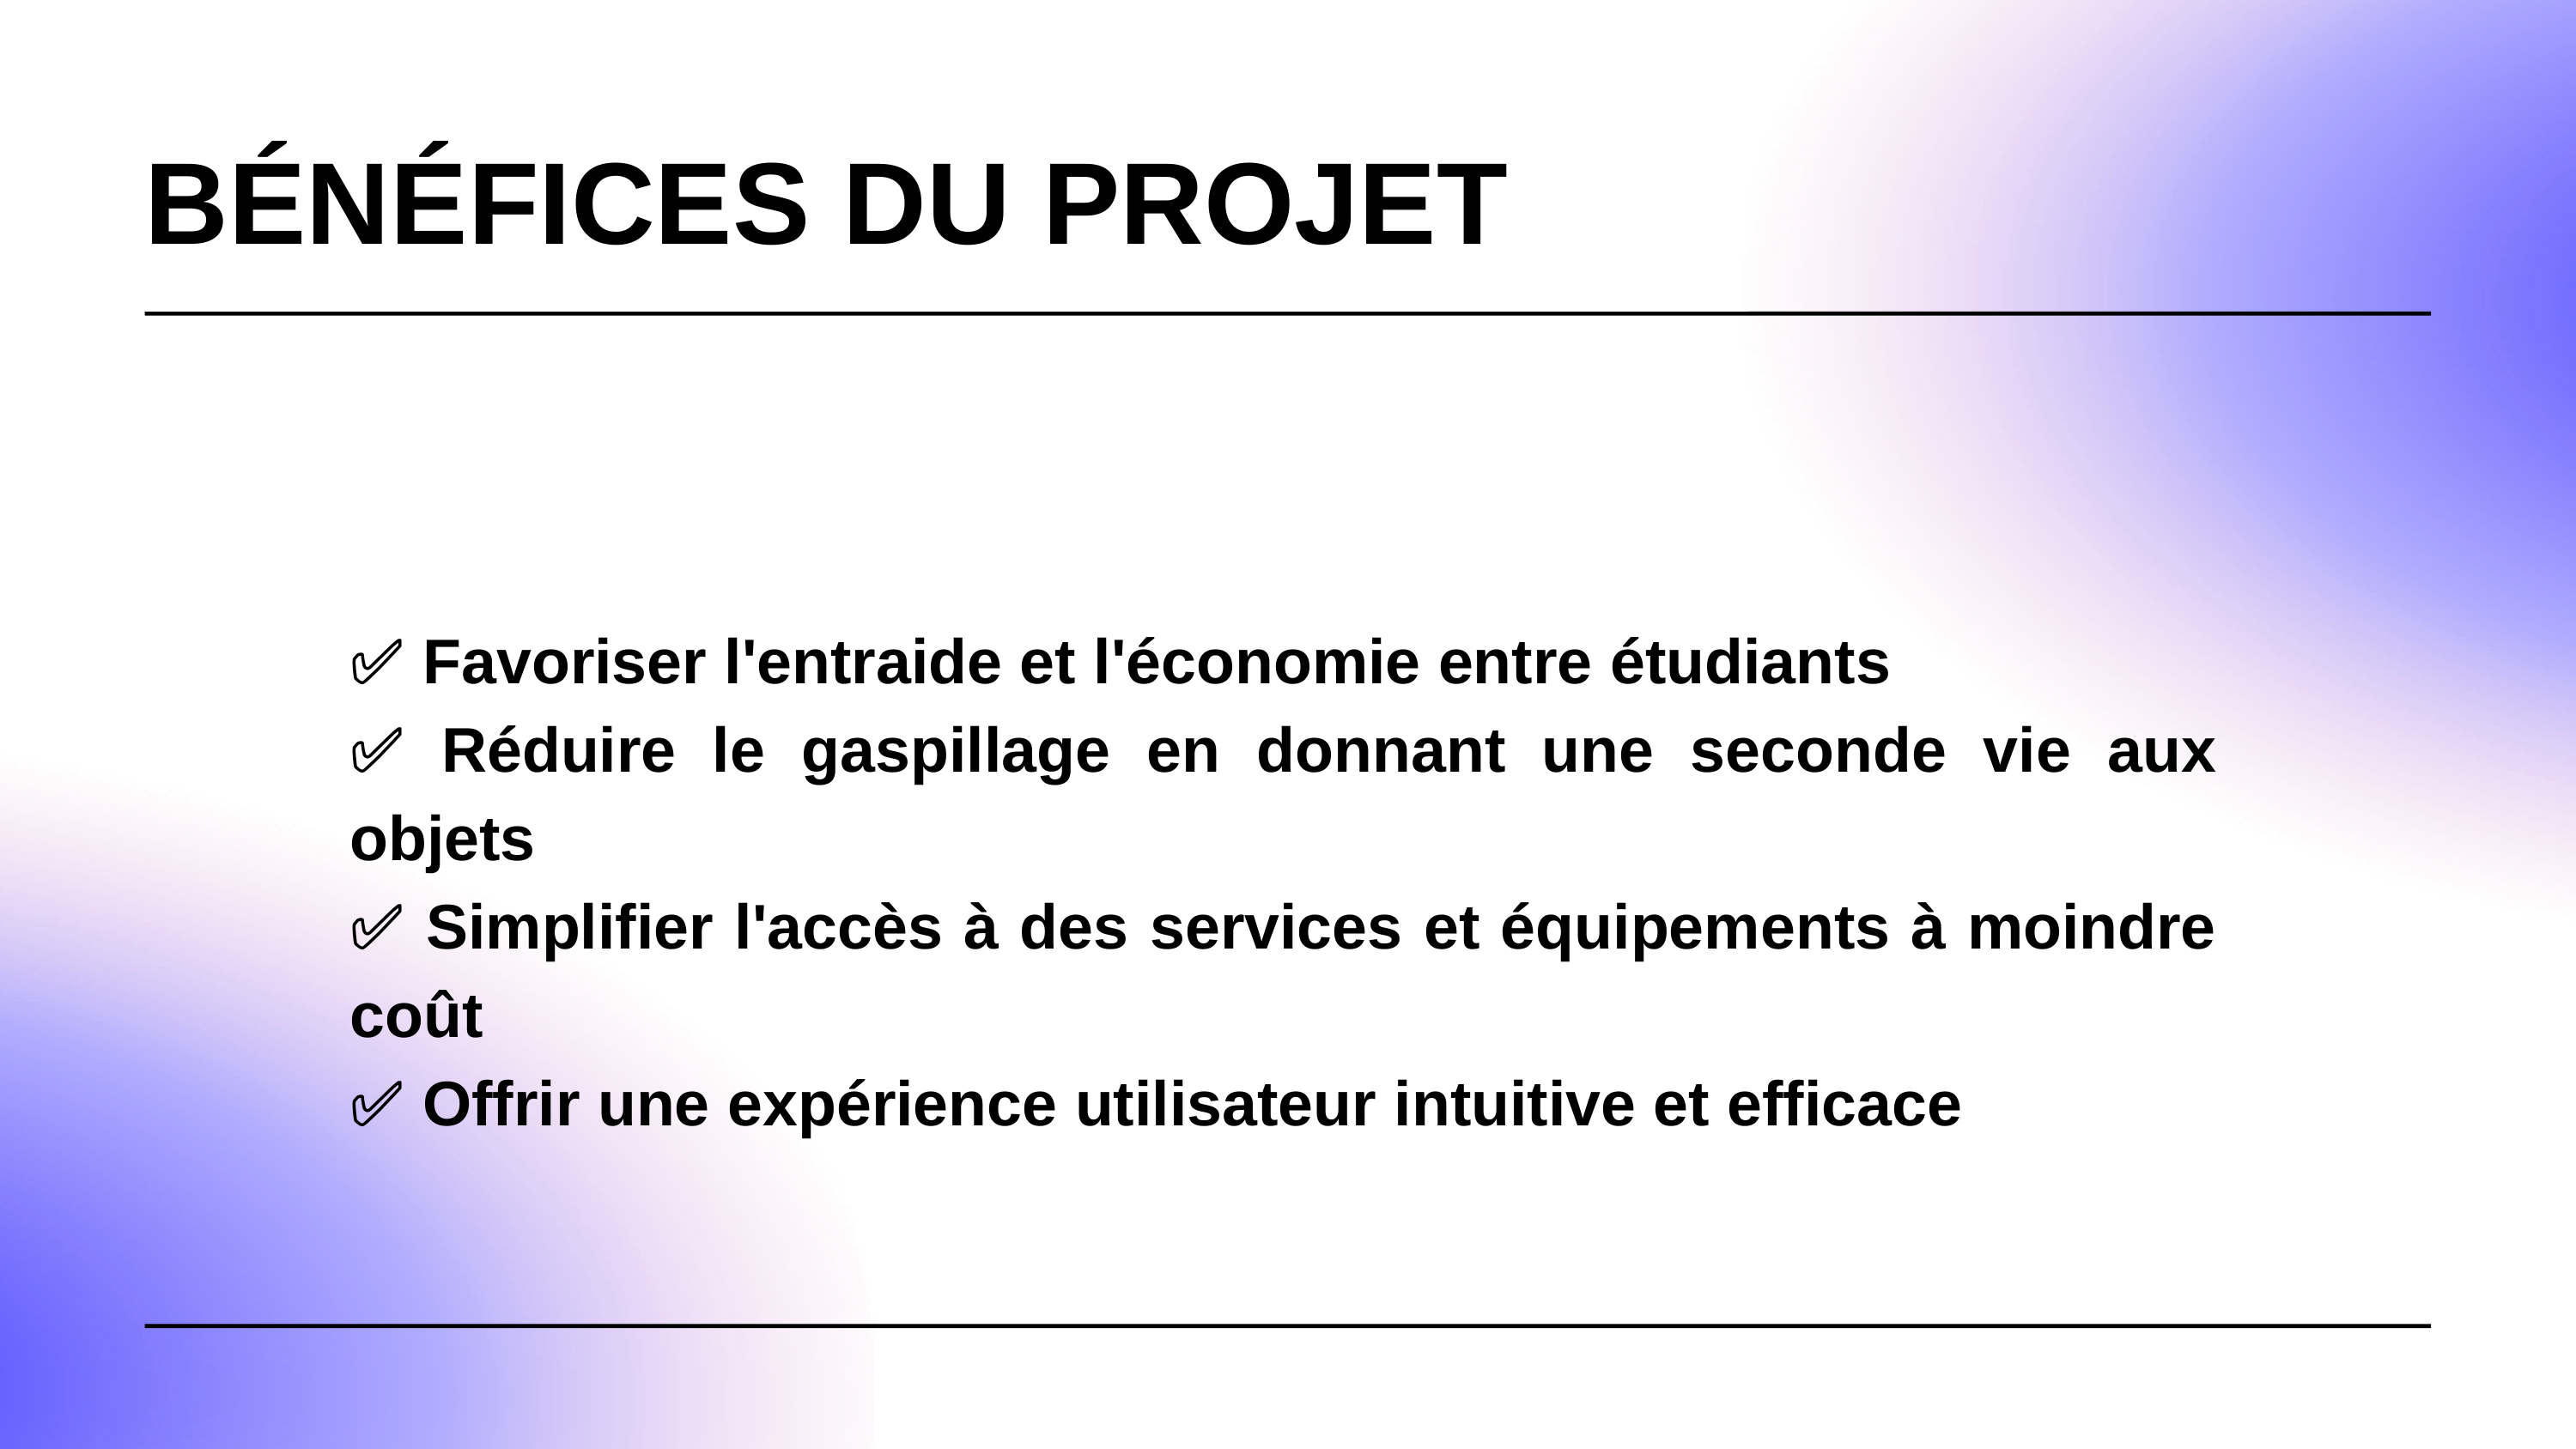

BÉNÉFICES DU PROJET

✅ Favoriser l'entraide et l'économie entre étudiants
✅ Réduire le gaspillage en donnant une seconde vie aux objets
✅ Simplifier l'accès à des services et équipements à moindre coût
✅ Offrir une expérience utilisateur intuitive et efficace